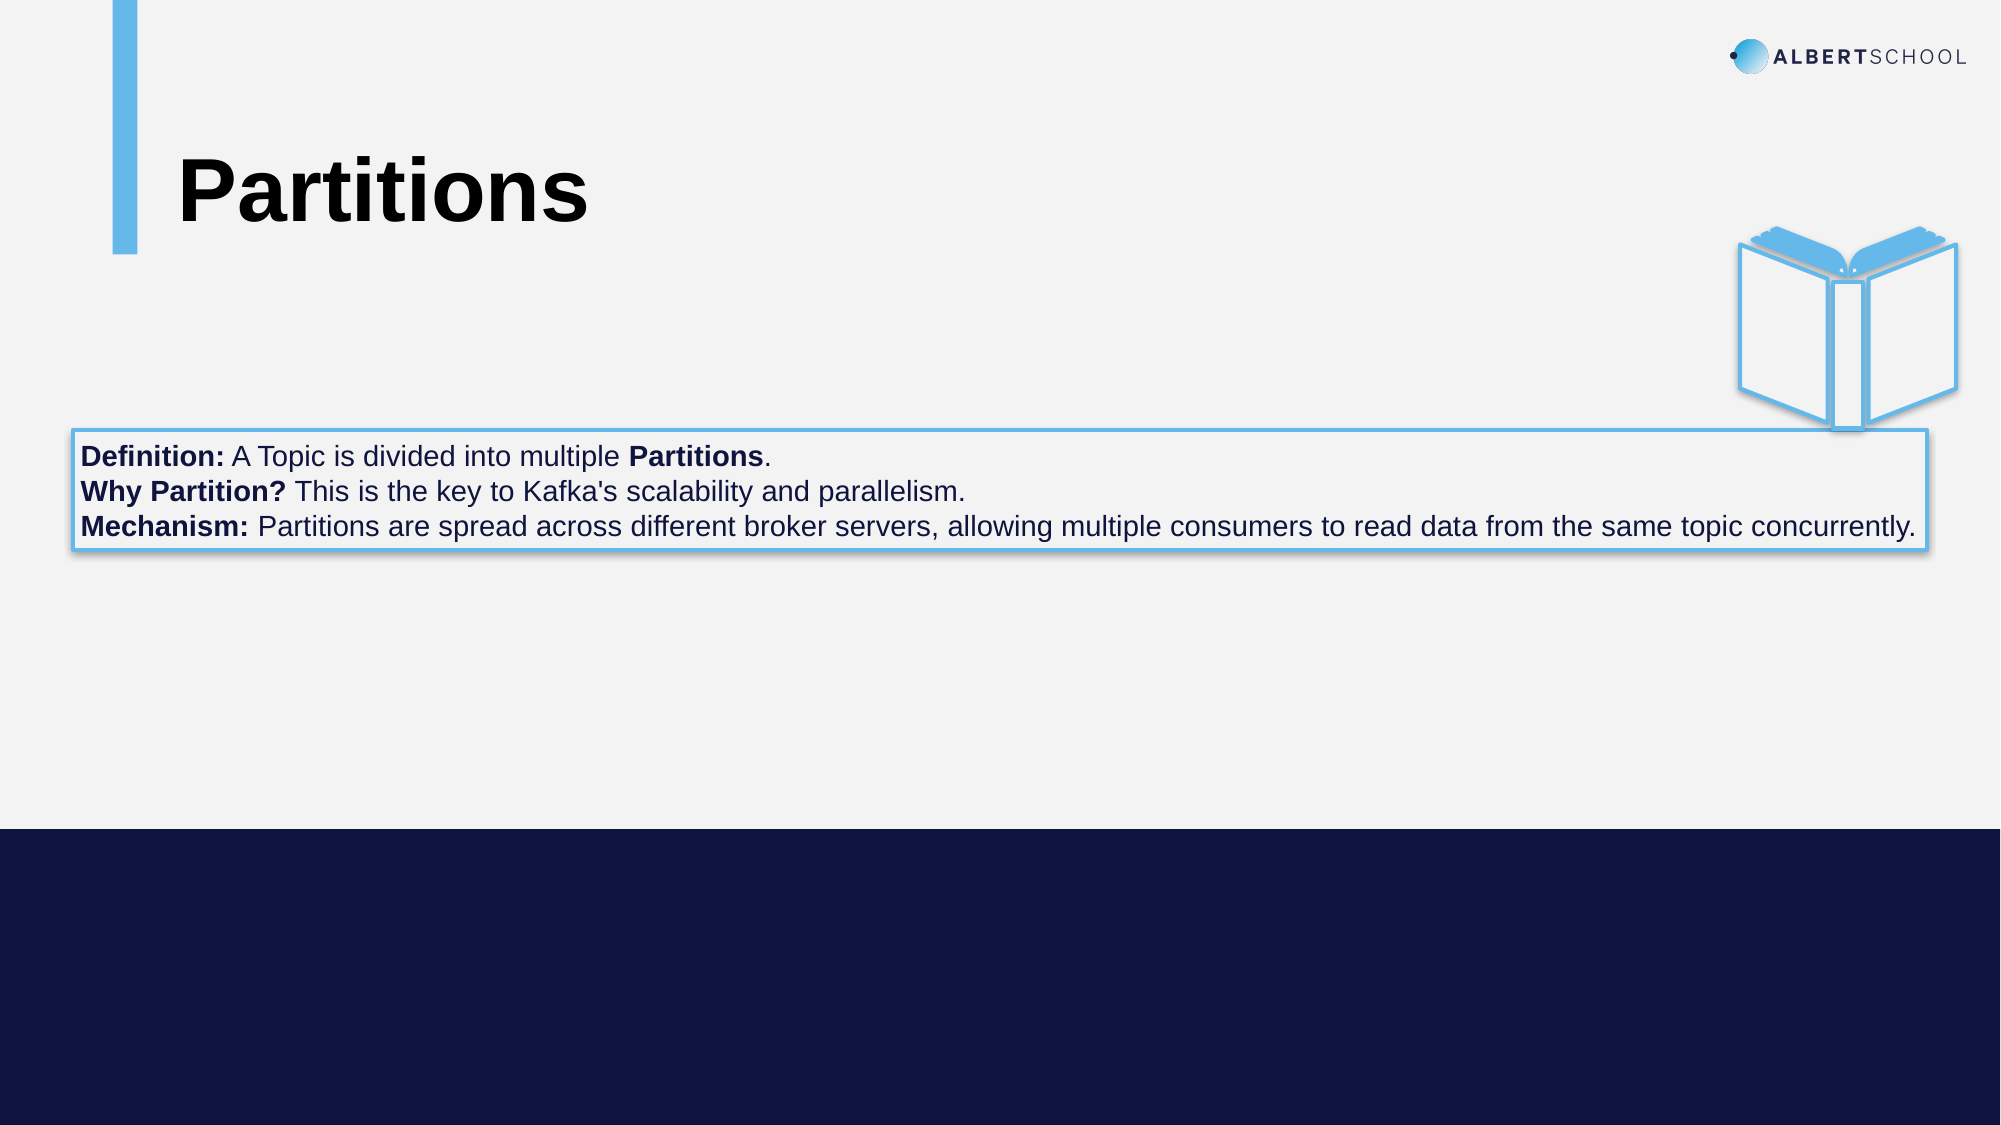

Partitions

Definition: A Topic is divided into multiple Partitions.
Why Partition? This is the key to Kafka's scalability and parallelism.
Mechanism: Partitions are spread across different broker servers, allowing multiple consumers to read data from the same topic concurrently.